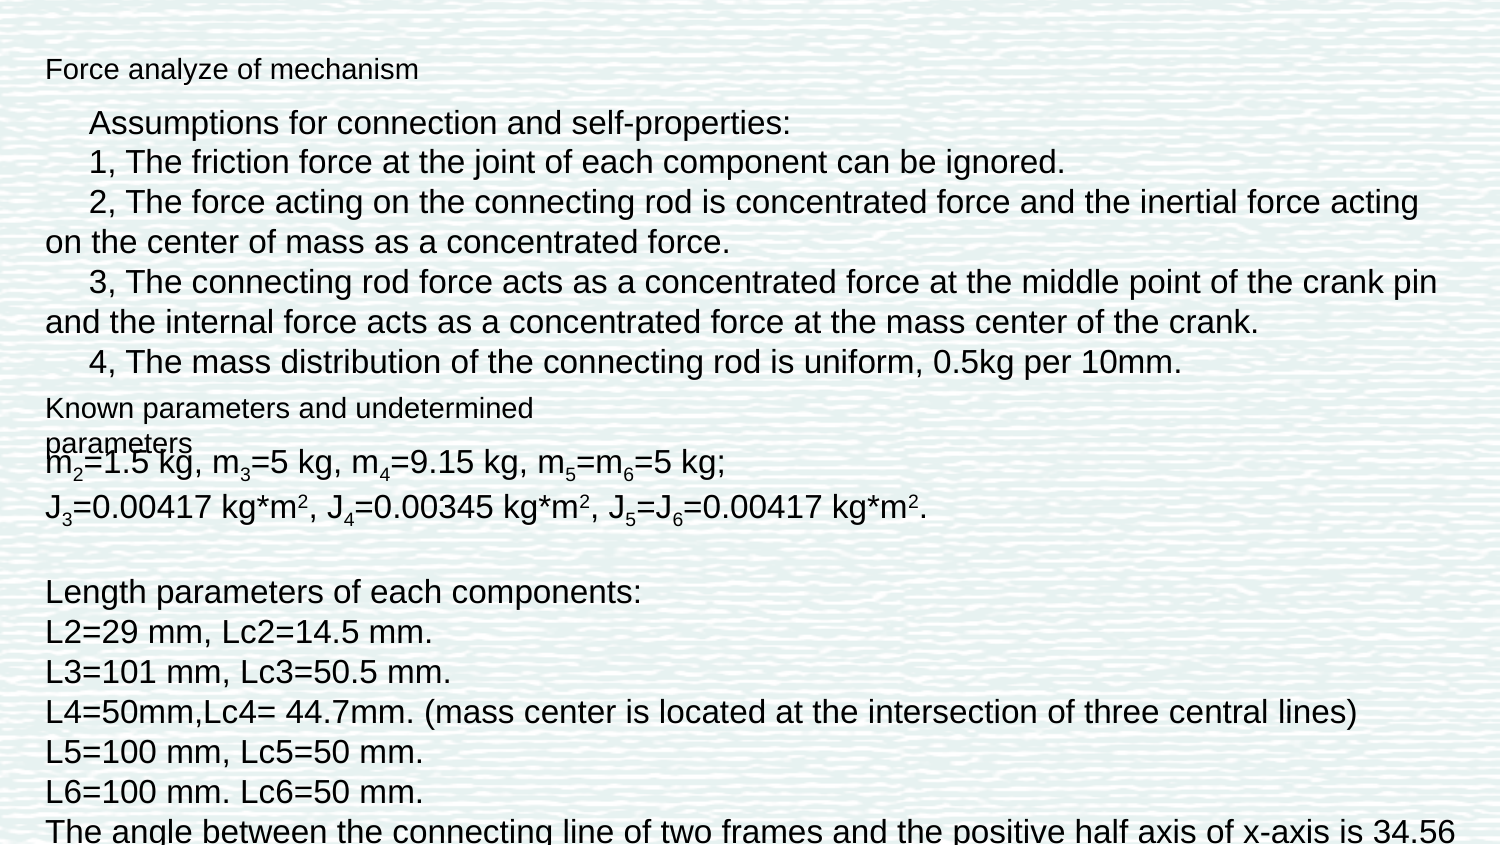

Force analyze of mechanism
Assumptions for connection and self-properties:
1, The friction force at the joint of each component can be ignored.
2, The force acting on the connecting rod is concentrated force and the inertial force acting on the center of mass as a concentrated force.
3, The connecting rod force acts as a concentrated force at the middle point of the crank pin and the internal force acts as a concentrated force at the mass center of the crank.
4, The mass distribution of the connecting rod is uniform, 0.5kg per 10mm.
Known parameters and undetermined parameters
m2=1.5 kg, m3=5 kg, m4=9.15 kg, m5=m6=5 kg;
J3=0.00417 kg*m2, J4=0.00345 kg*m2, J5=J6=0.00417 kg*m2.

Length parameters of each components:
L2=29 mm, Lc2=14.5 mm.
L3=101 mm, Lc3=50.5 mm.
L4=50mm,Lc4= 44.7mm. (mass center is located at the intersection of three central lines)
L5=100 mm, Lc5=50 mm.
L6=100 mm. Lc6=50 mm.
The angle between the connecting line of two frames and the positive half axis of x-axis is 34.56 degree.